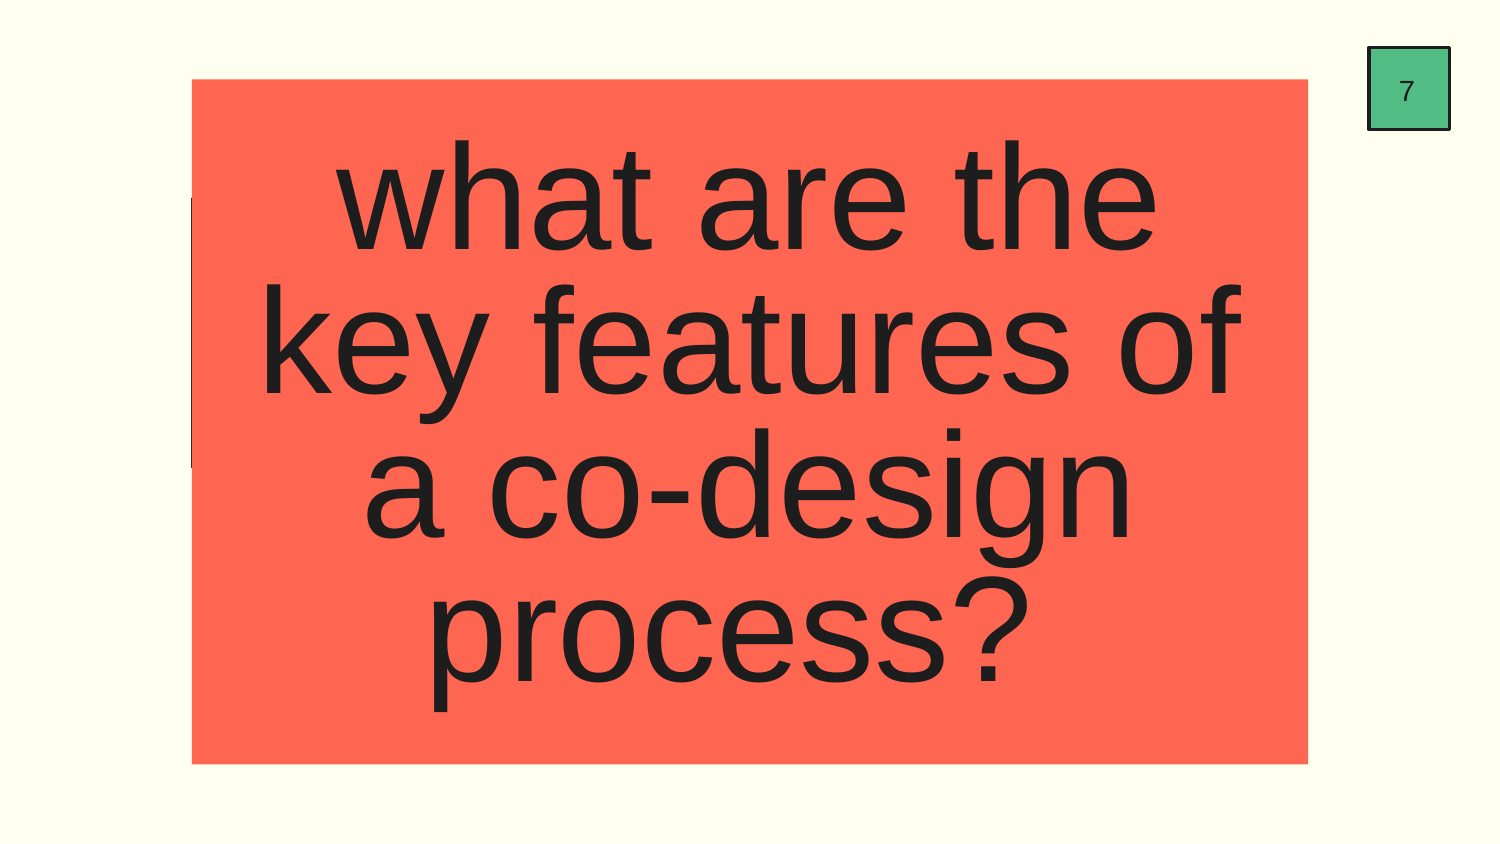

7
# what are the key features of a co-design process?